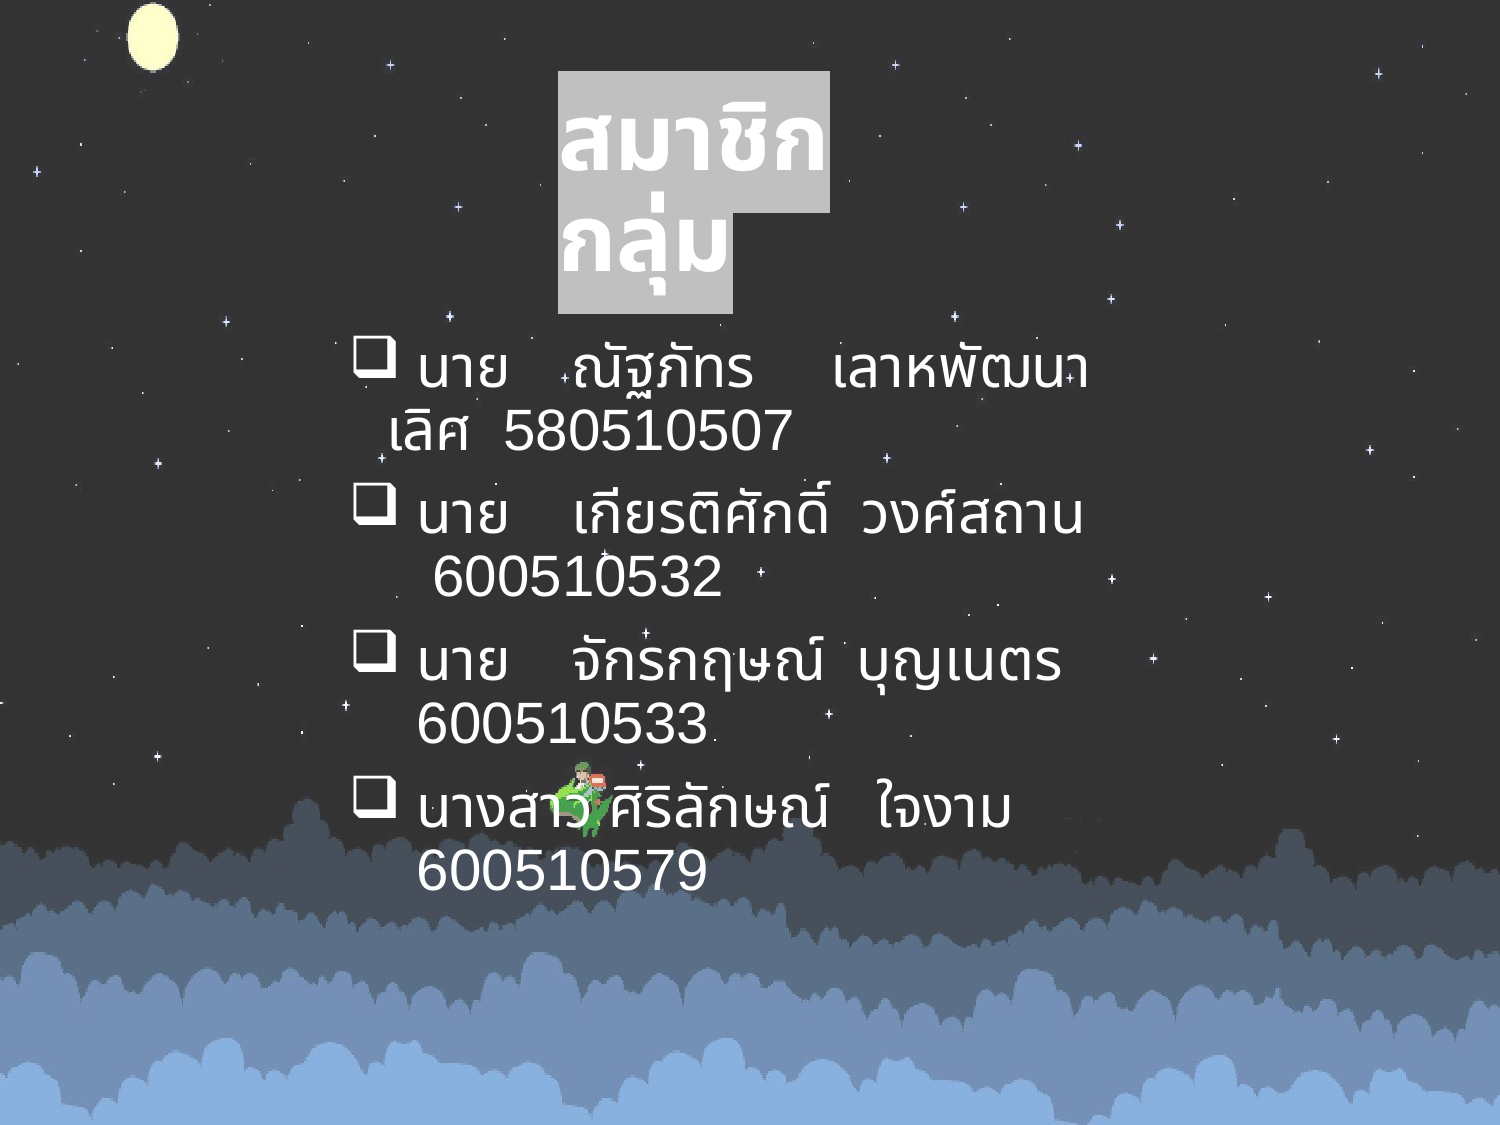

# สมาชิกกลุ่ม
 นาย    ณัฐภัทร     เลาหพัฒนาเลิศ  580510507
 นาย    เกียรติศักดิ์  วงศ์สถาน        600510532
 นาย    จักรกฤษณ์  บุญเนตร        600510533
 นางสาว ศิริลักษณ์   ใจงาม           600510579